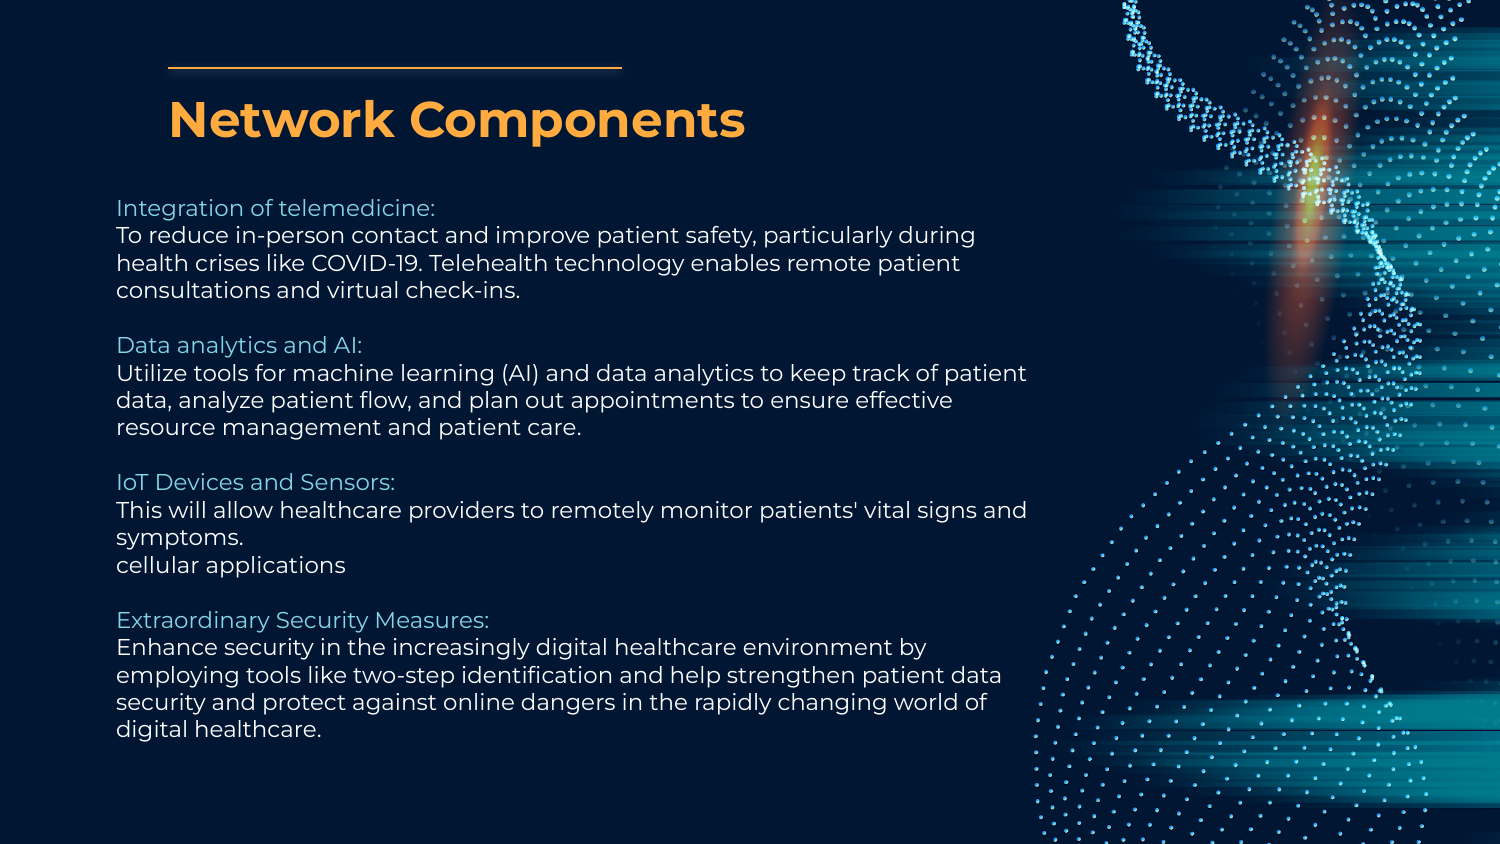

# Network Components
Integration of telemedicine:
To reduce in-person contact and improve patient safety, particularly during health crises like COVID-19. Telehealth technology enables remote patient consultations and virtual check-ins.

Data analytics and AI:
Utilize tools for machine learning (AI) and data analytics to keep track of patient data, analyze patient flow, and plan out appointments to ensure effective resource management and patient care.

IoT Devices and Sensors:
This will allow healthcare providers to remotely monitor patients' vital signs and symptoms.
cellular applications

Extraordinary Security Measures:
Enhance security in the increasingly digital healthcare environment by employing tools like two-step identification and help strengthen patient data security and protect against online dangers in the rapidly changing world of digital healthcare.